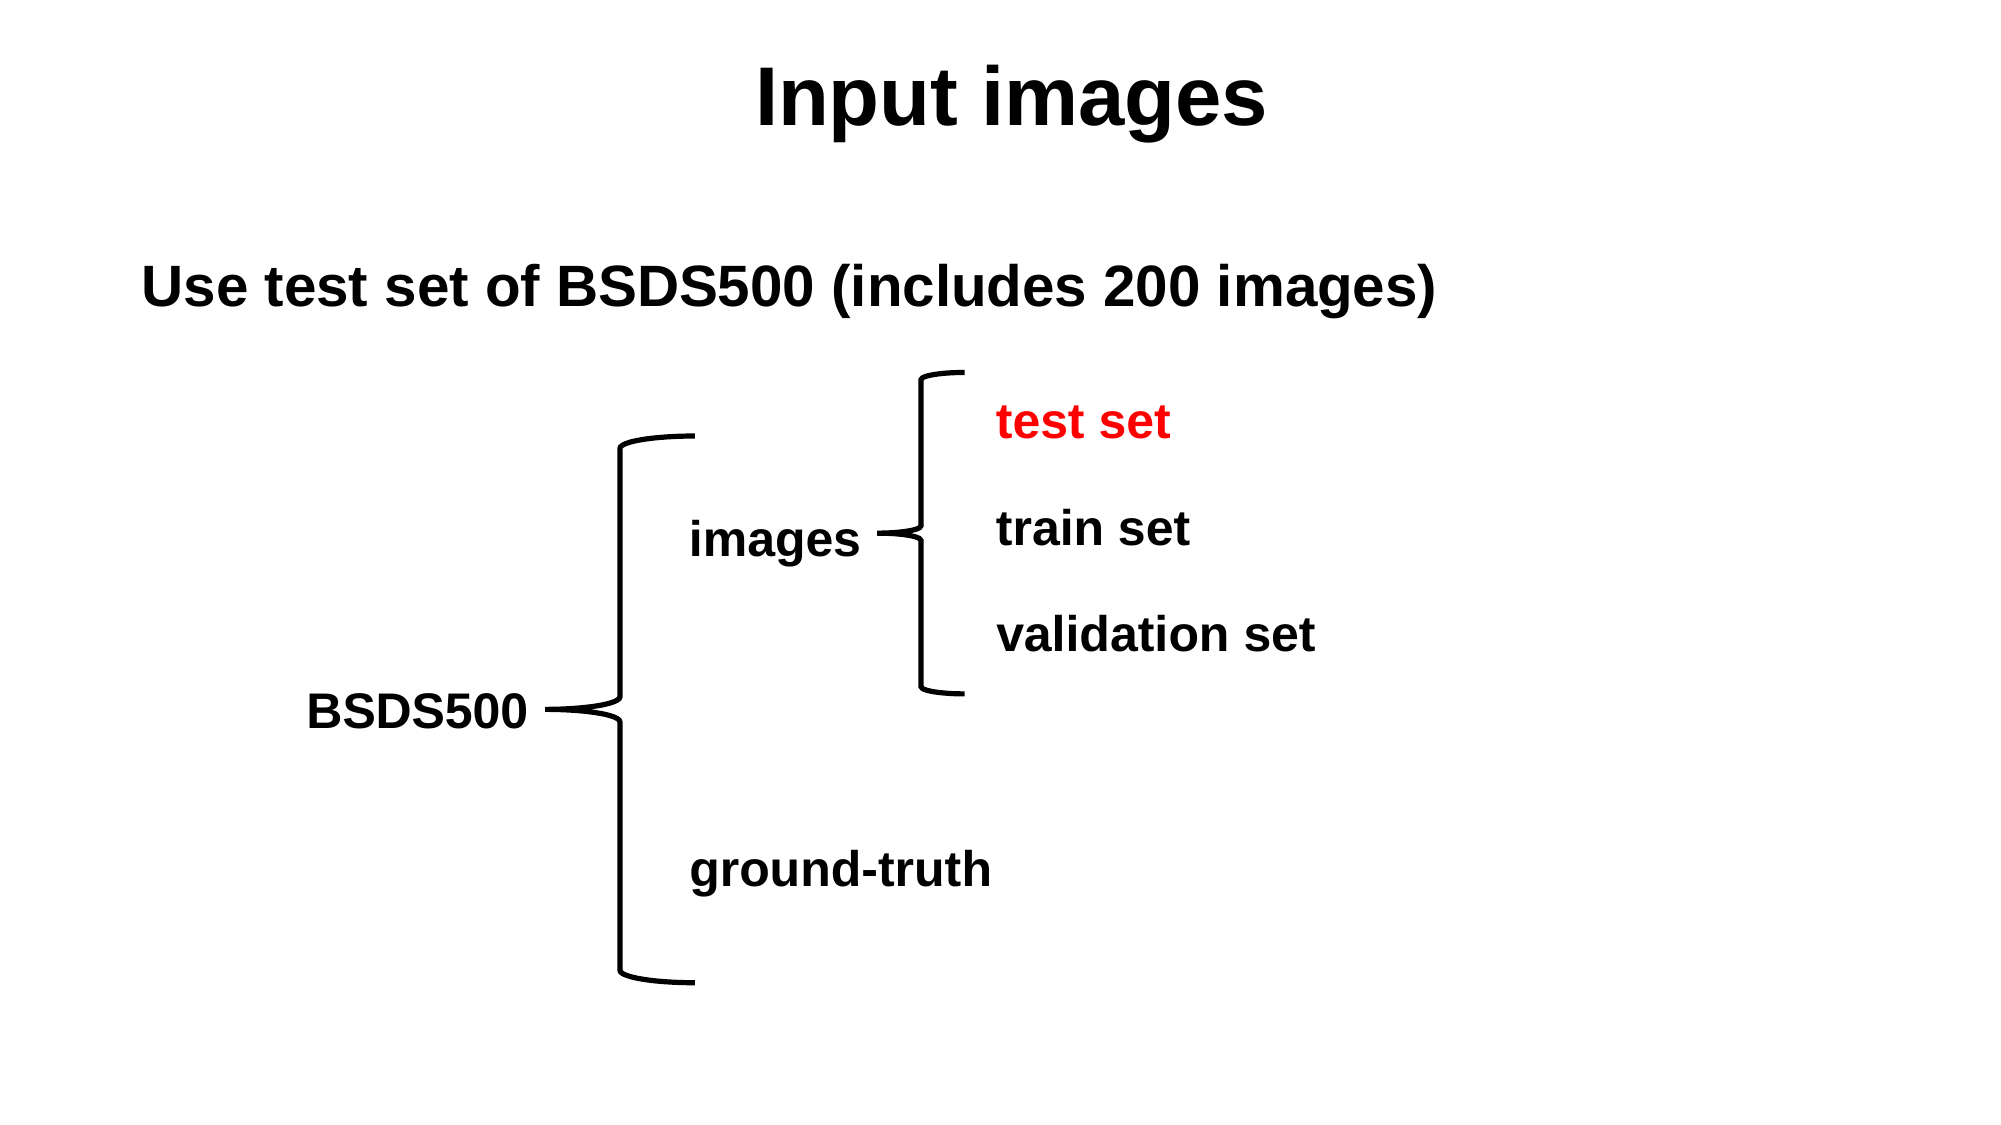

Input images
Use test set of BSDS500 (includes 200 images)

test set

train set
images
validation set
BSDS500
ground-truth